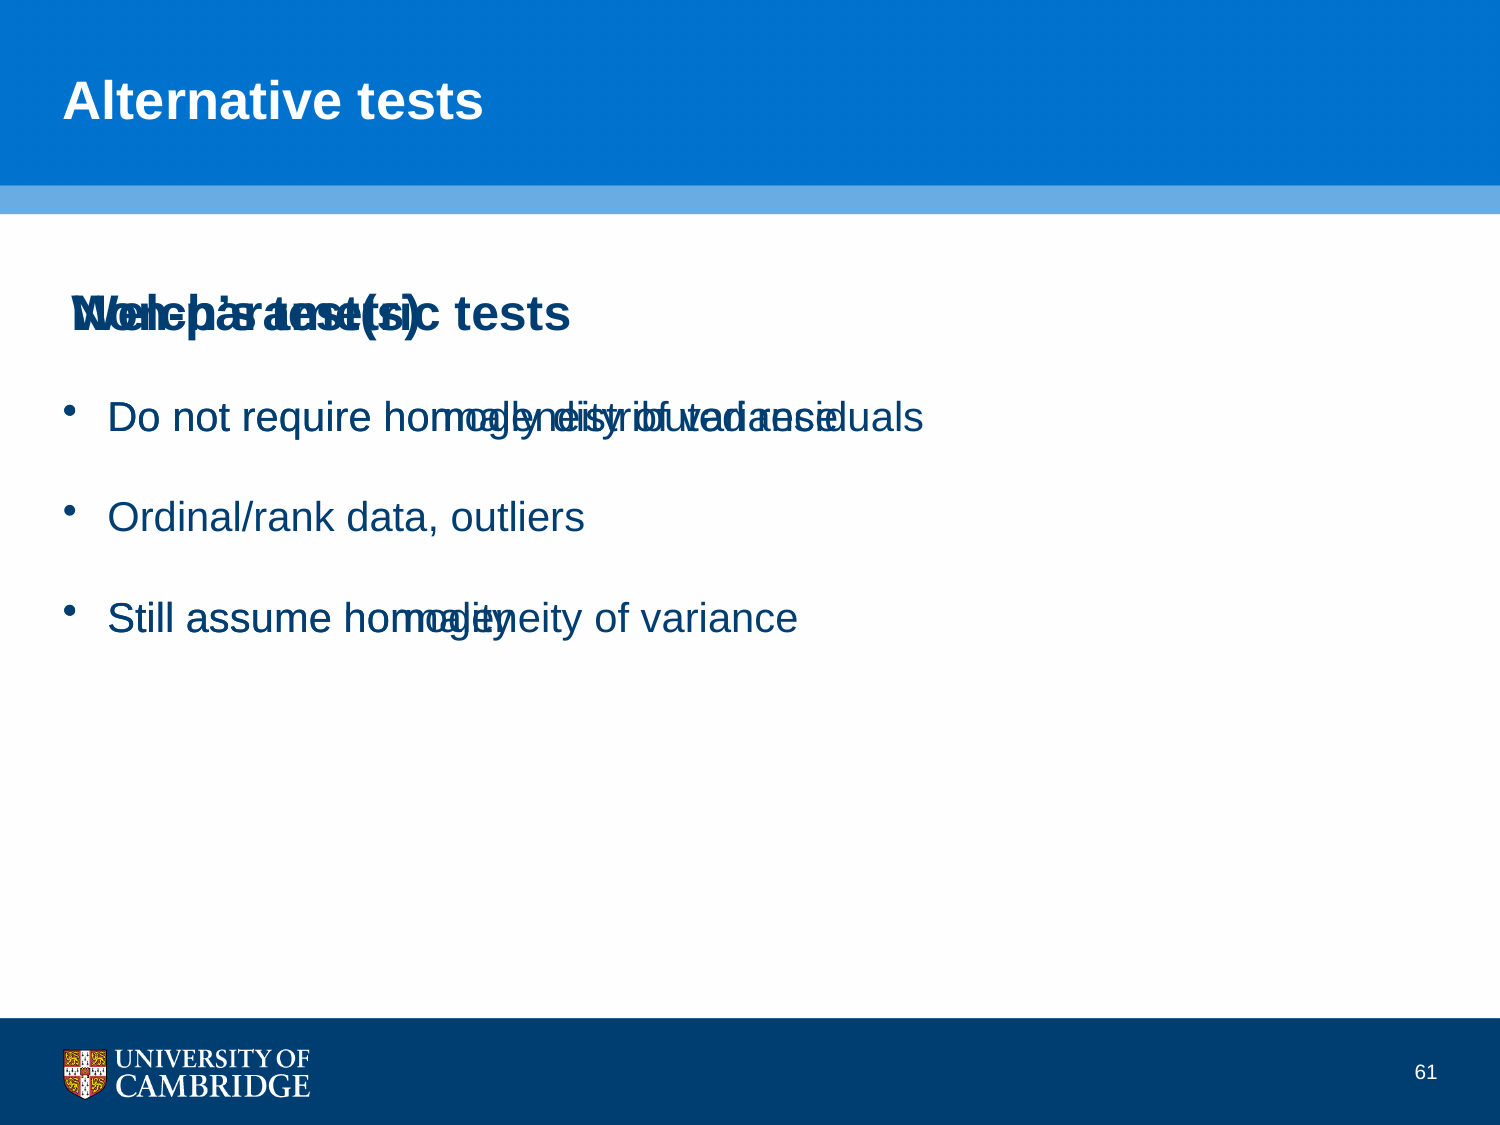

# Alternative tests
Non-parametric tests

Do not require normally distributed residuals

Ordinal/rank data, outliers

Still assume homogeneity of variance
Welch’s test(s)

Do not require homogeneity of variance

Still assume normality
61